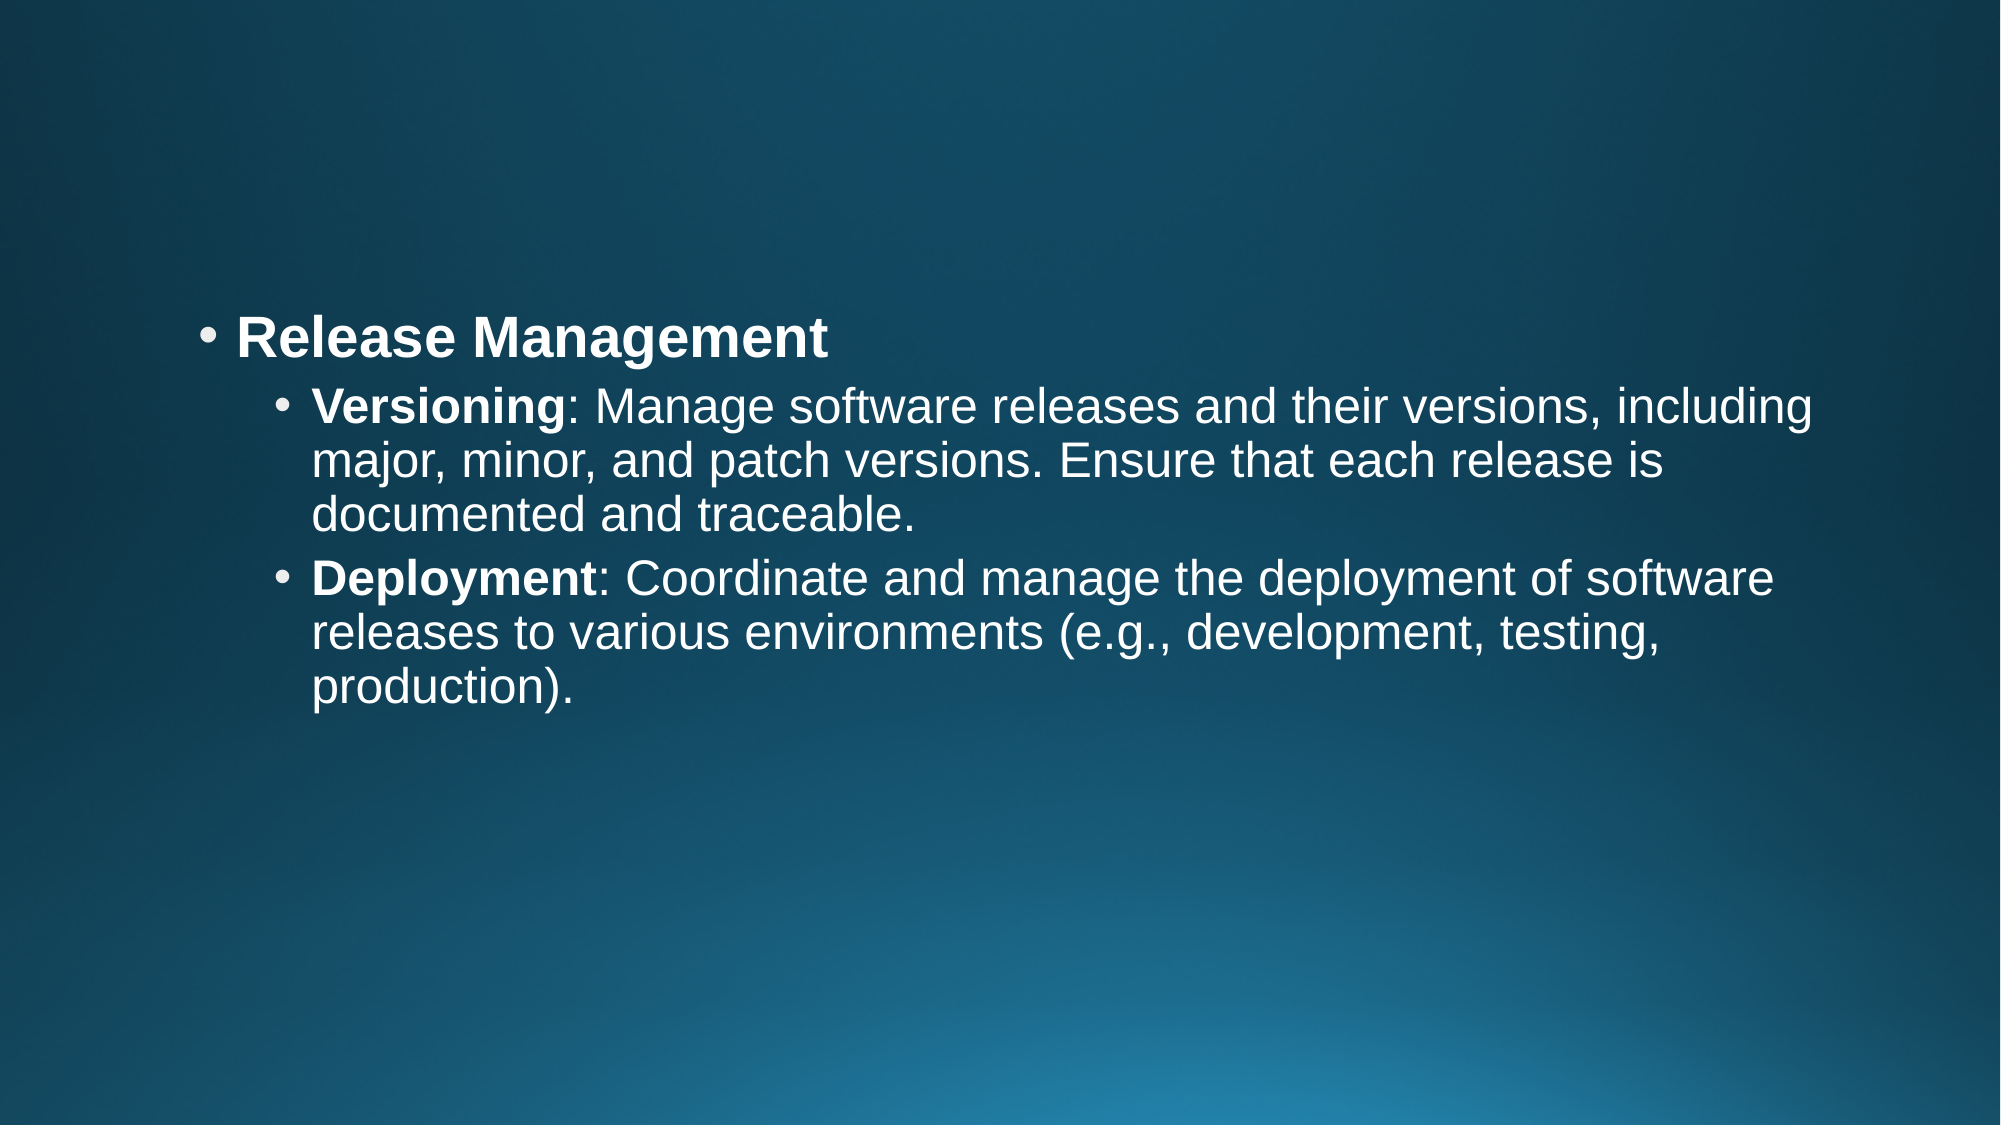

Release Management
Versioning: Manage software releases and their versions, including major, minor, and patch versions. Ensure that each release is documented and traceable.
Deployment: Coordinate and manage the deployment of software releases to various environments (e.g., development, testing, production).